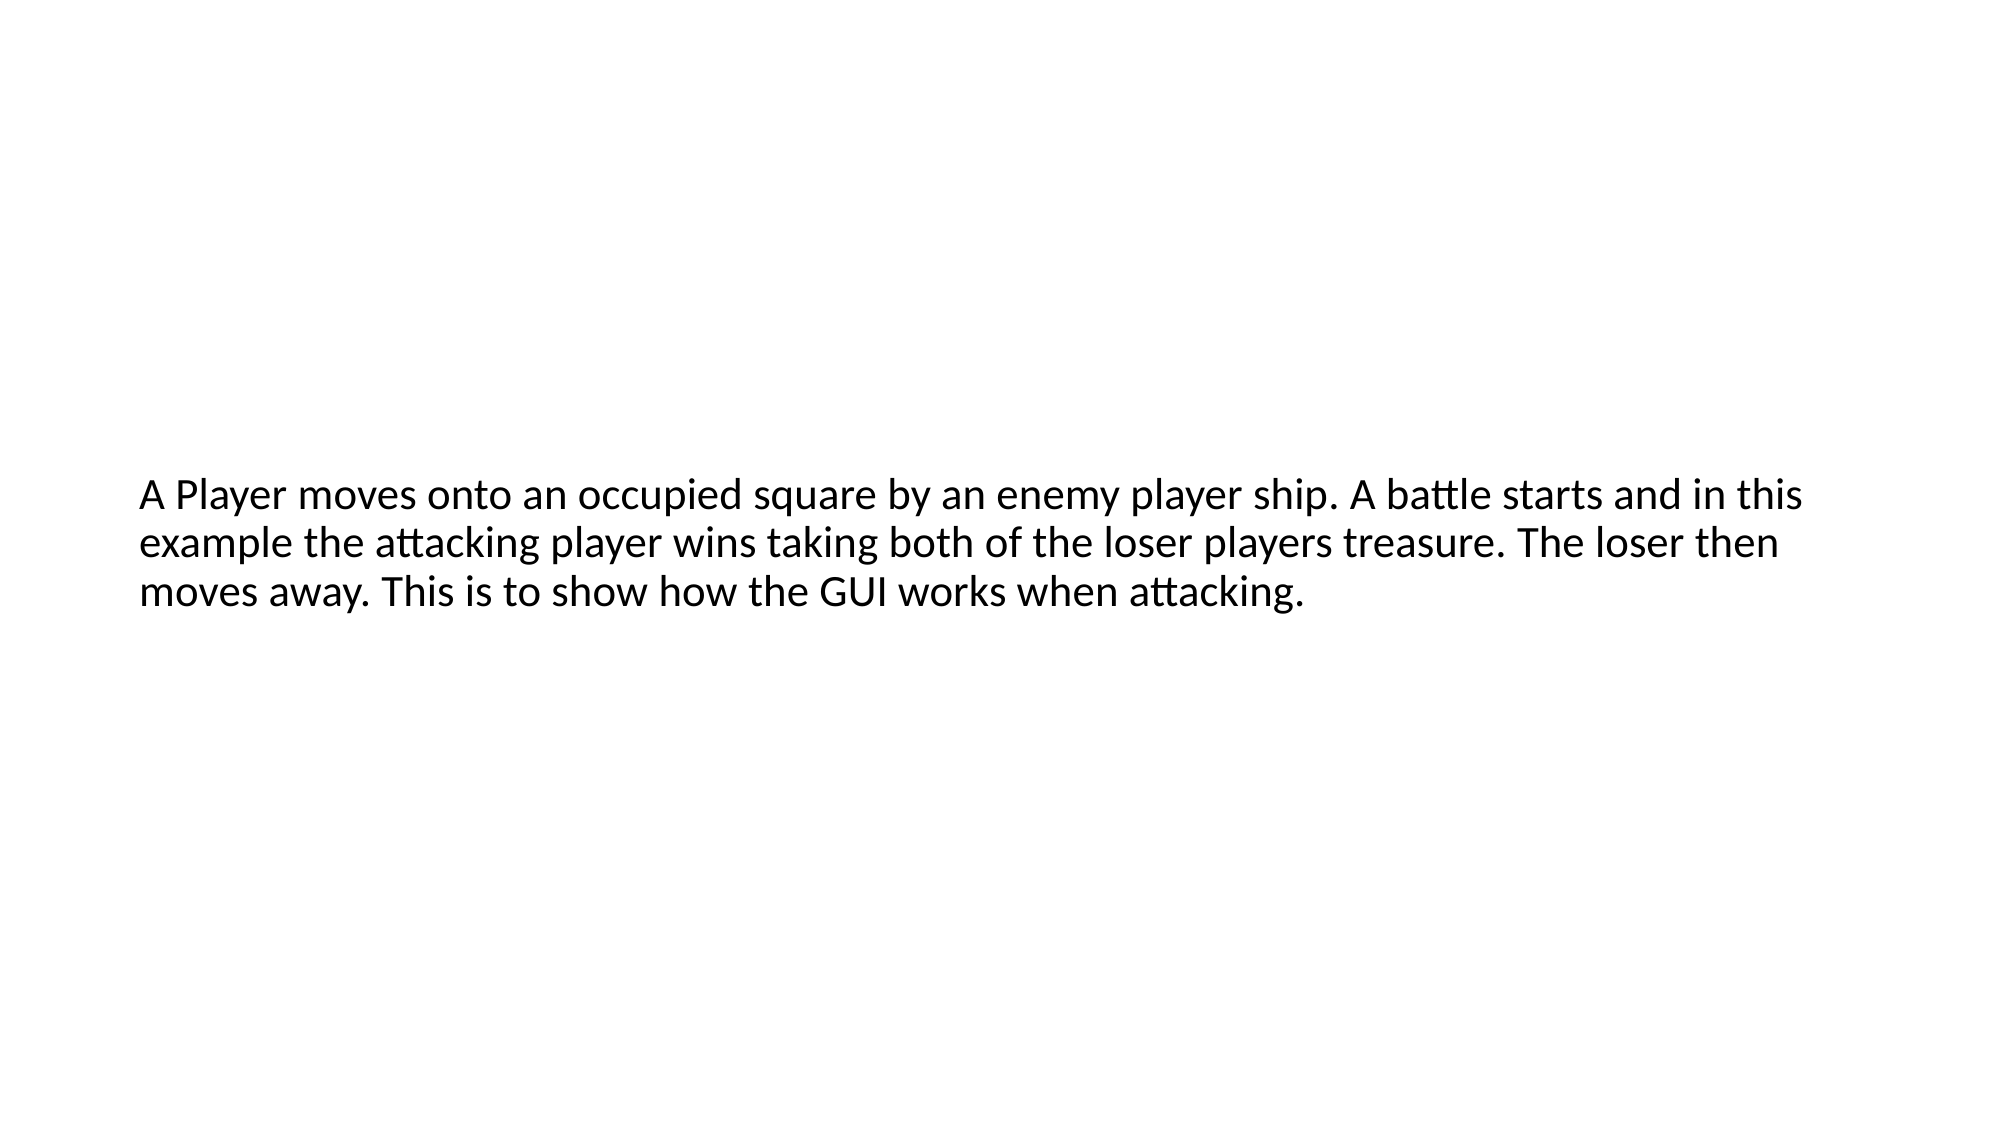

# A Player moves onto an occupied square by an enemy player ship. A battle starts and in this example the attacking player wins taking both of the loser players treasure. The loser then moves away. This is to show how the GUI works when attacking.